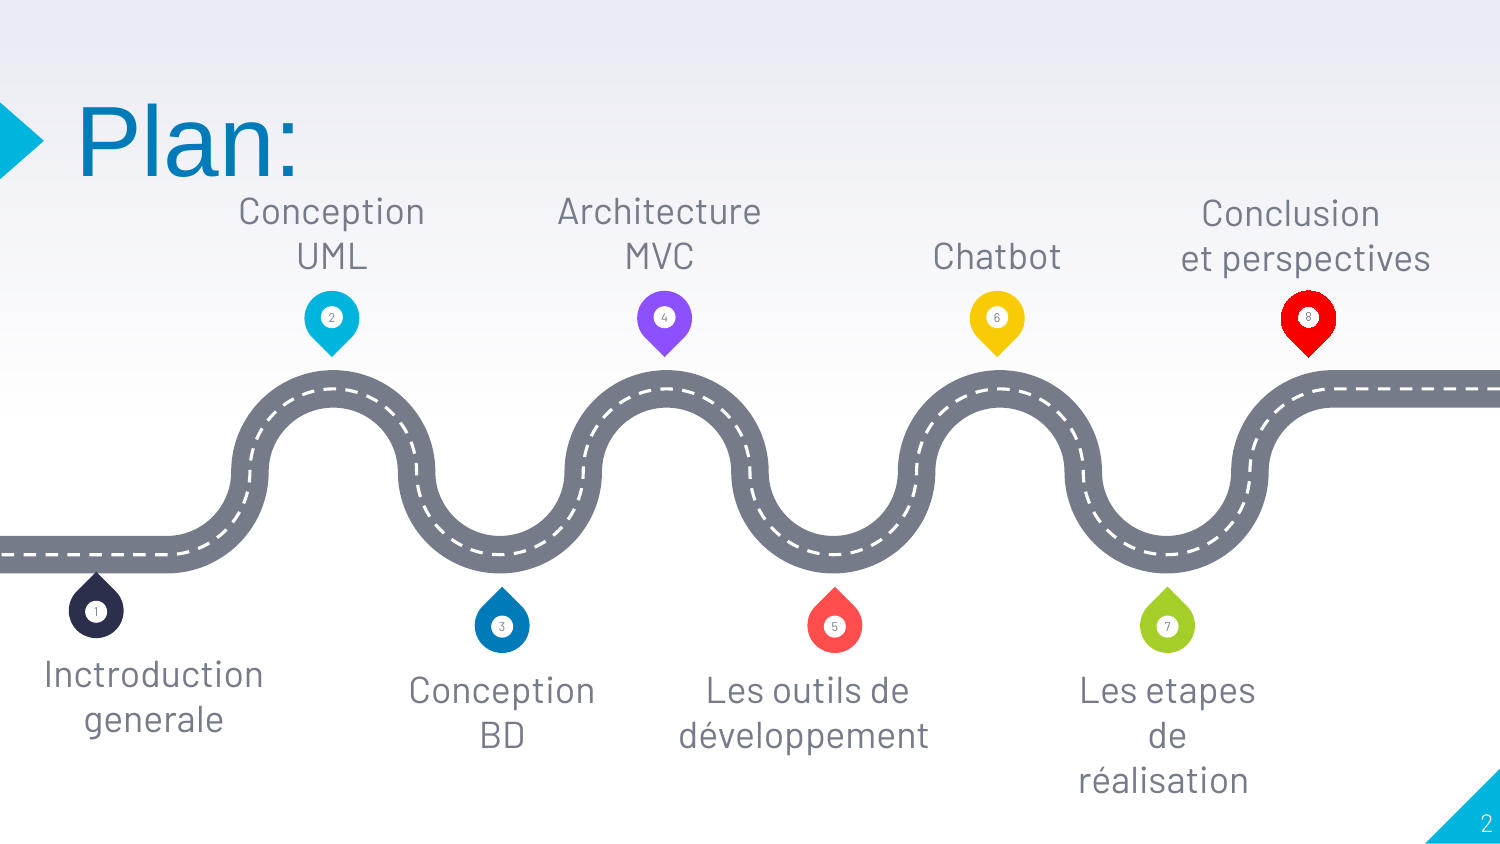

# Plan:
Conception UML
Architecture MVC
Chatbot
Conclusion
   et perspectives

2

4

6

8

1

3

5

7
Inctroduction generale
Conception BD
Les outils de développement
Les etapes de réalisation
2